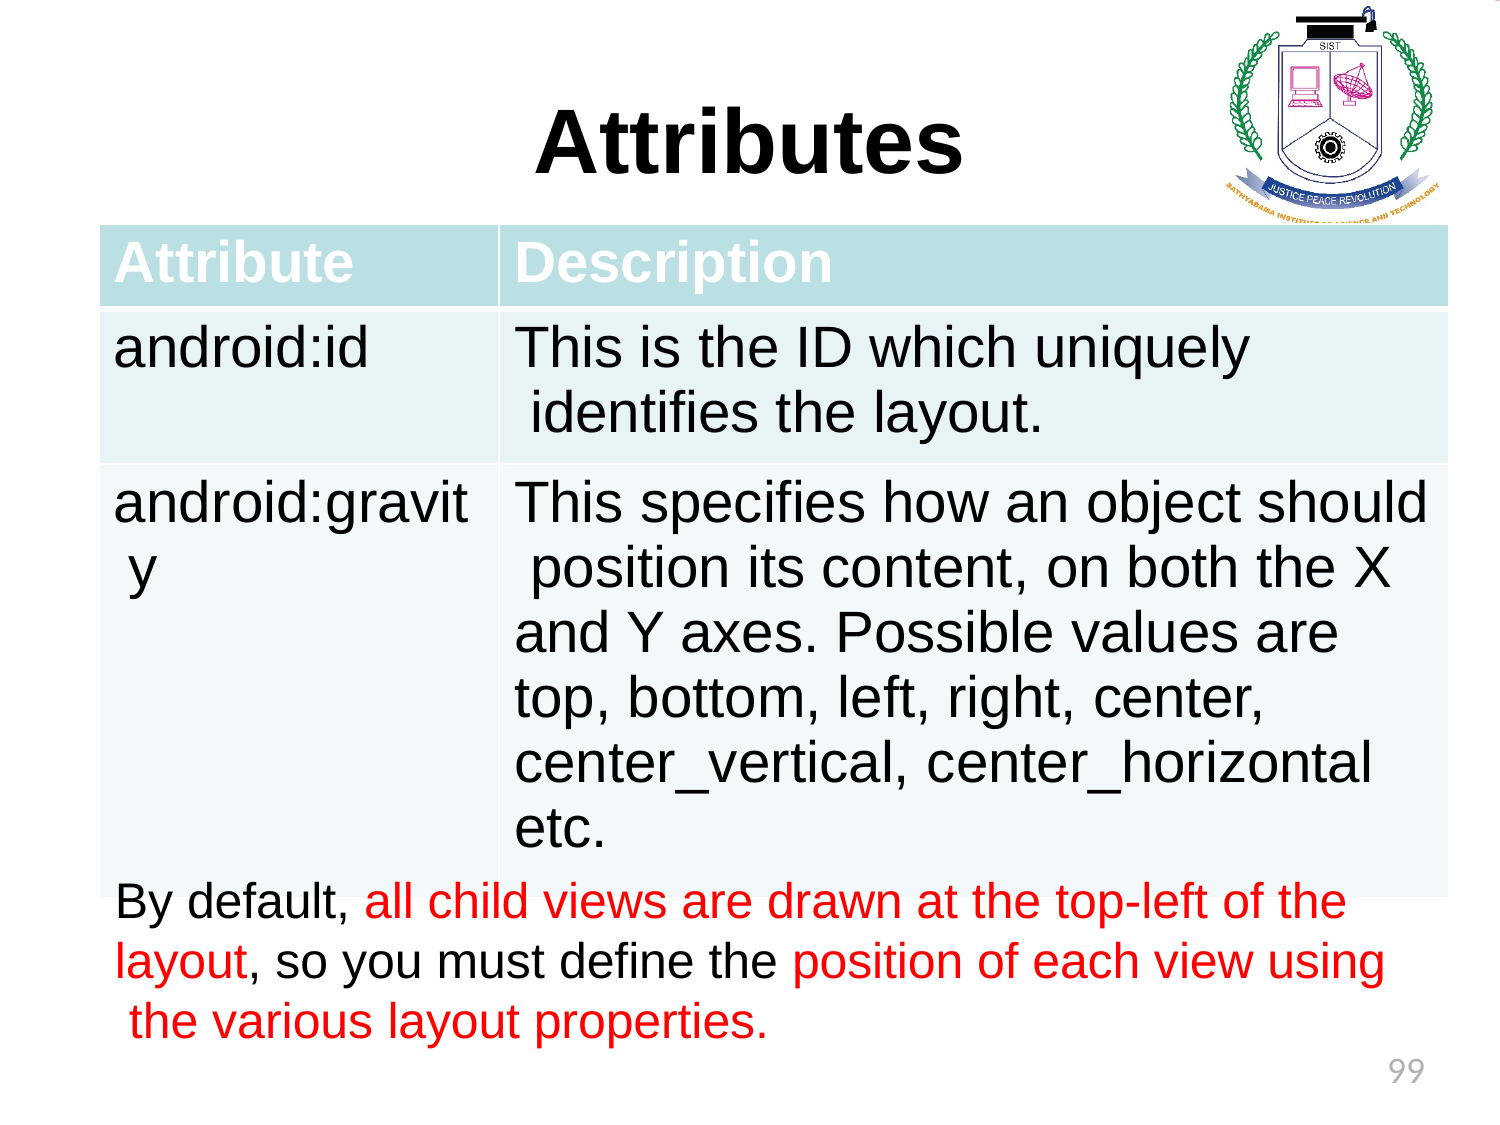

# Attributes
| Attribute | Description |
| --- | --- |
| android:id | This is the ID which uniquely identifies the layout. |
| android:gravit y | This specifies how an object should position its content, on both the X and Y axes. Possible values are top, bottom, left, right, center, center\_vertical, center\_horizontal etc. |
By default, all child views are drawn at the top-left of the  layout, so you must define the position of each view using  the various layout properties.
99